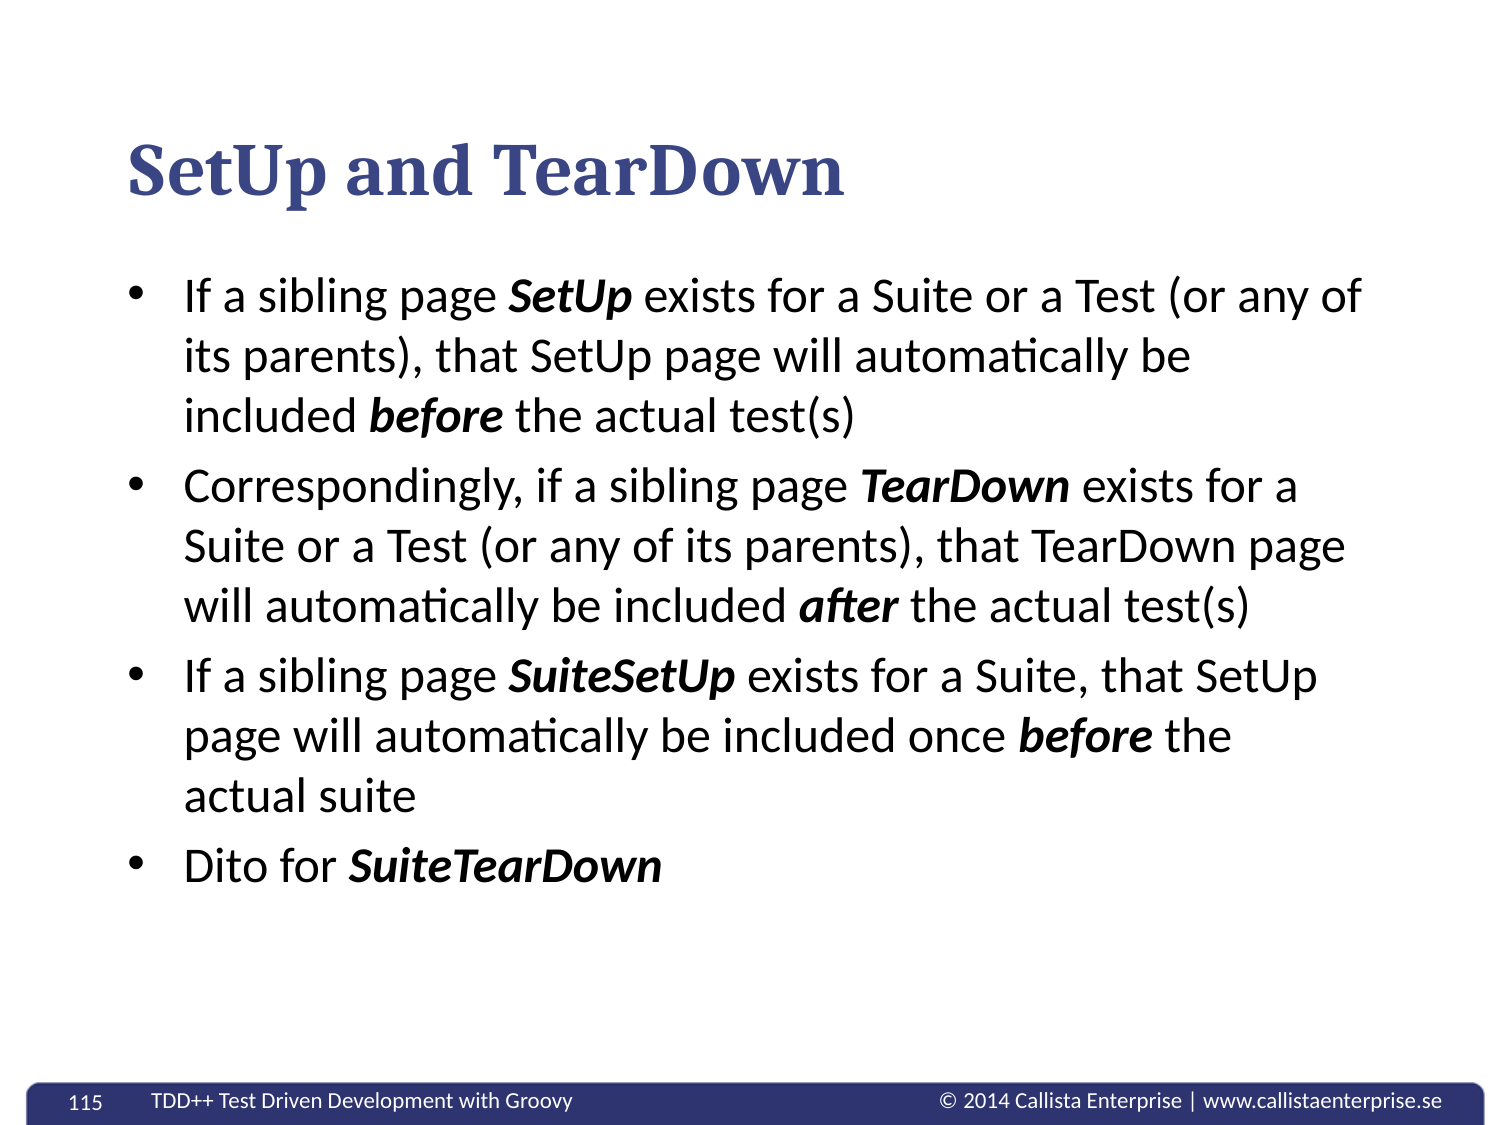

# SetUp and TearDown
If a sibling page SetUp exists for a Suite or a Test (or any of its parents), that SetUp page will automatically be included before the actual test(s)
Correspondingly, if a sibling page TearDown exists for a Suite or a Test (or any of its parents), that TearDown page will automatically be included after the actual test(s)
If a sibling page SuiteSetUp exists for a Suite, that SetUp page will automatically be included once before the actual suite
Dito for SuiteTearDown